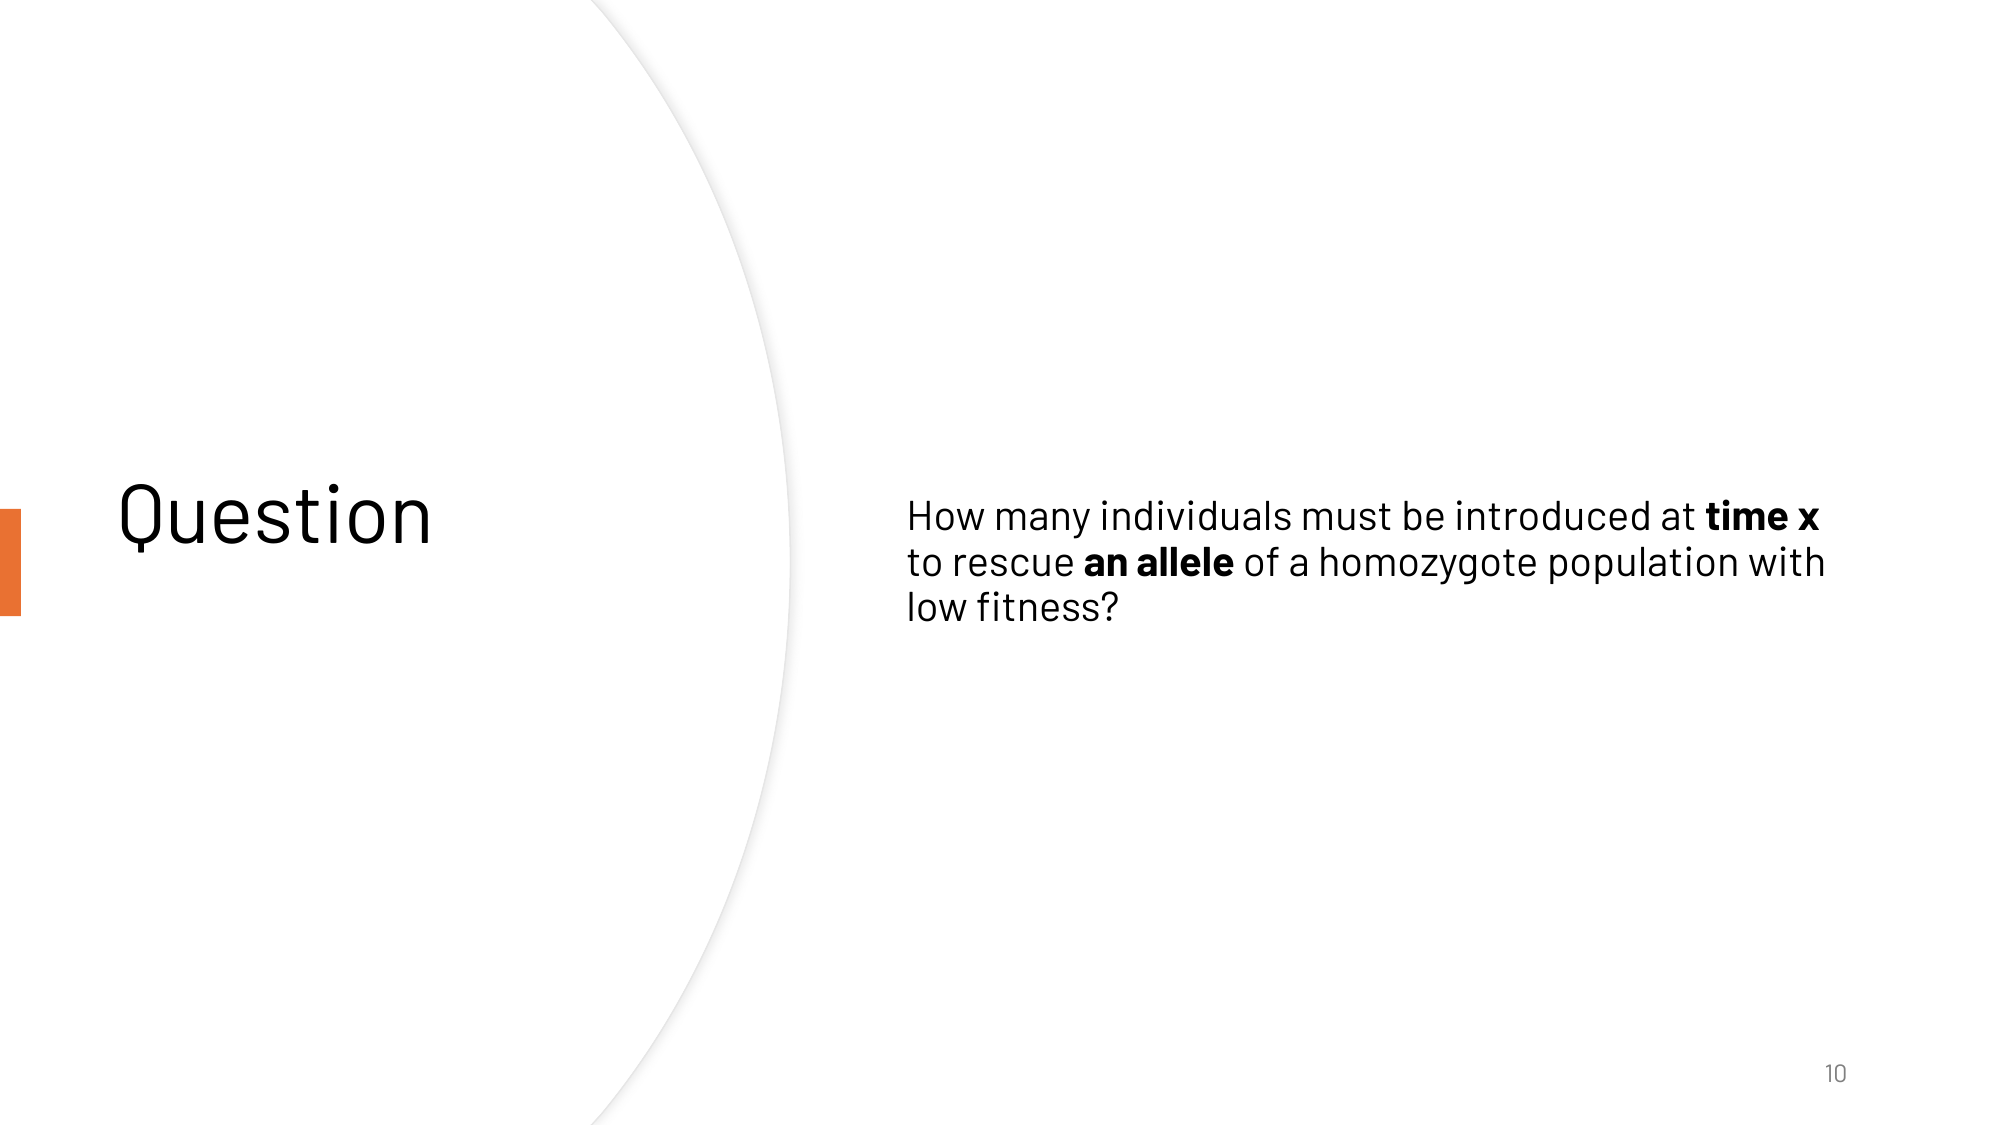

How many individuals must be introduced at time x to rescue an allele of a homozygote population with low fitness?
# Question

10